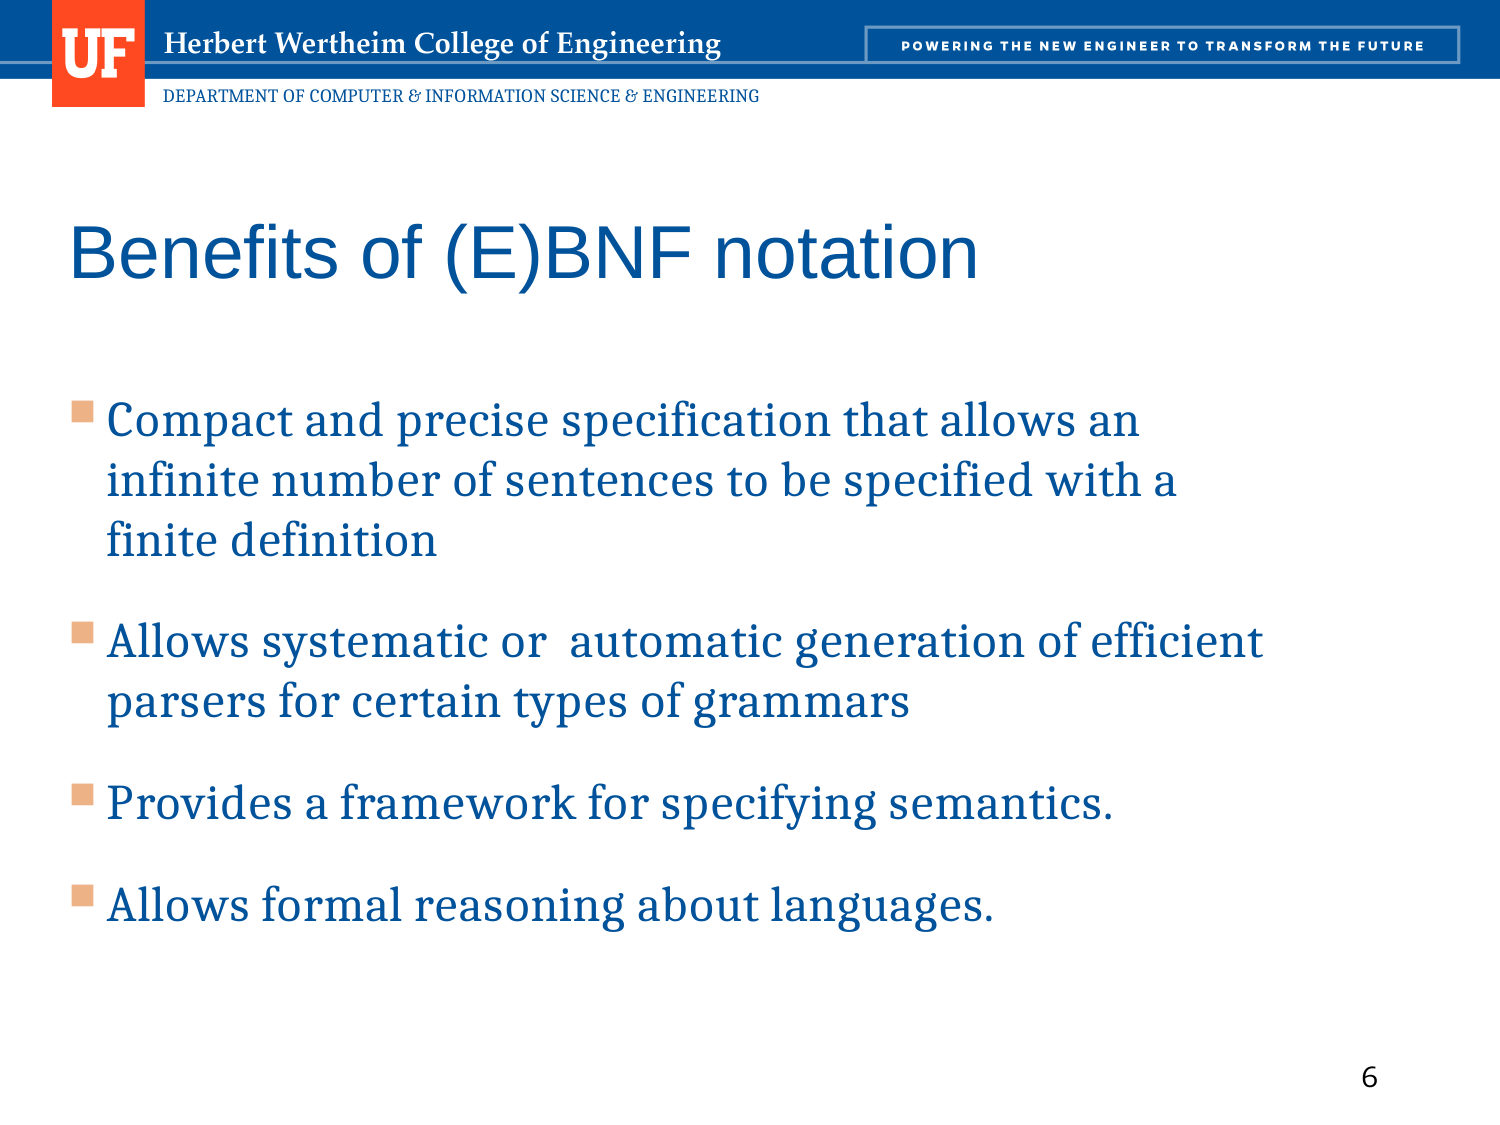

# Benefits of (E)BNF notation
Compact and precise specification that allows an infinite number of sentences to be specified with a finite definition
Allows systematic or  automatic generation of efficient parsers for certain types of grammars
Provides a framework for specifying semantics.
Allows formal reasoning about languages.
6